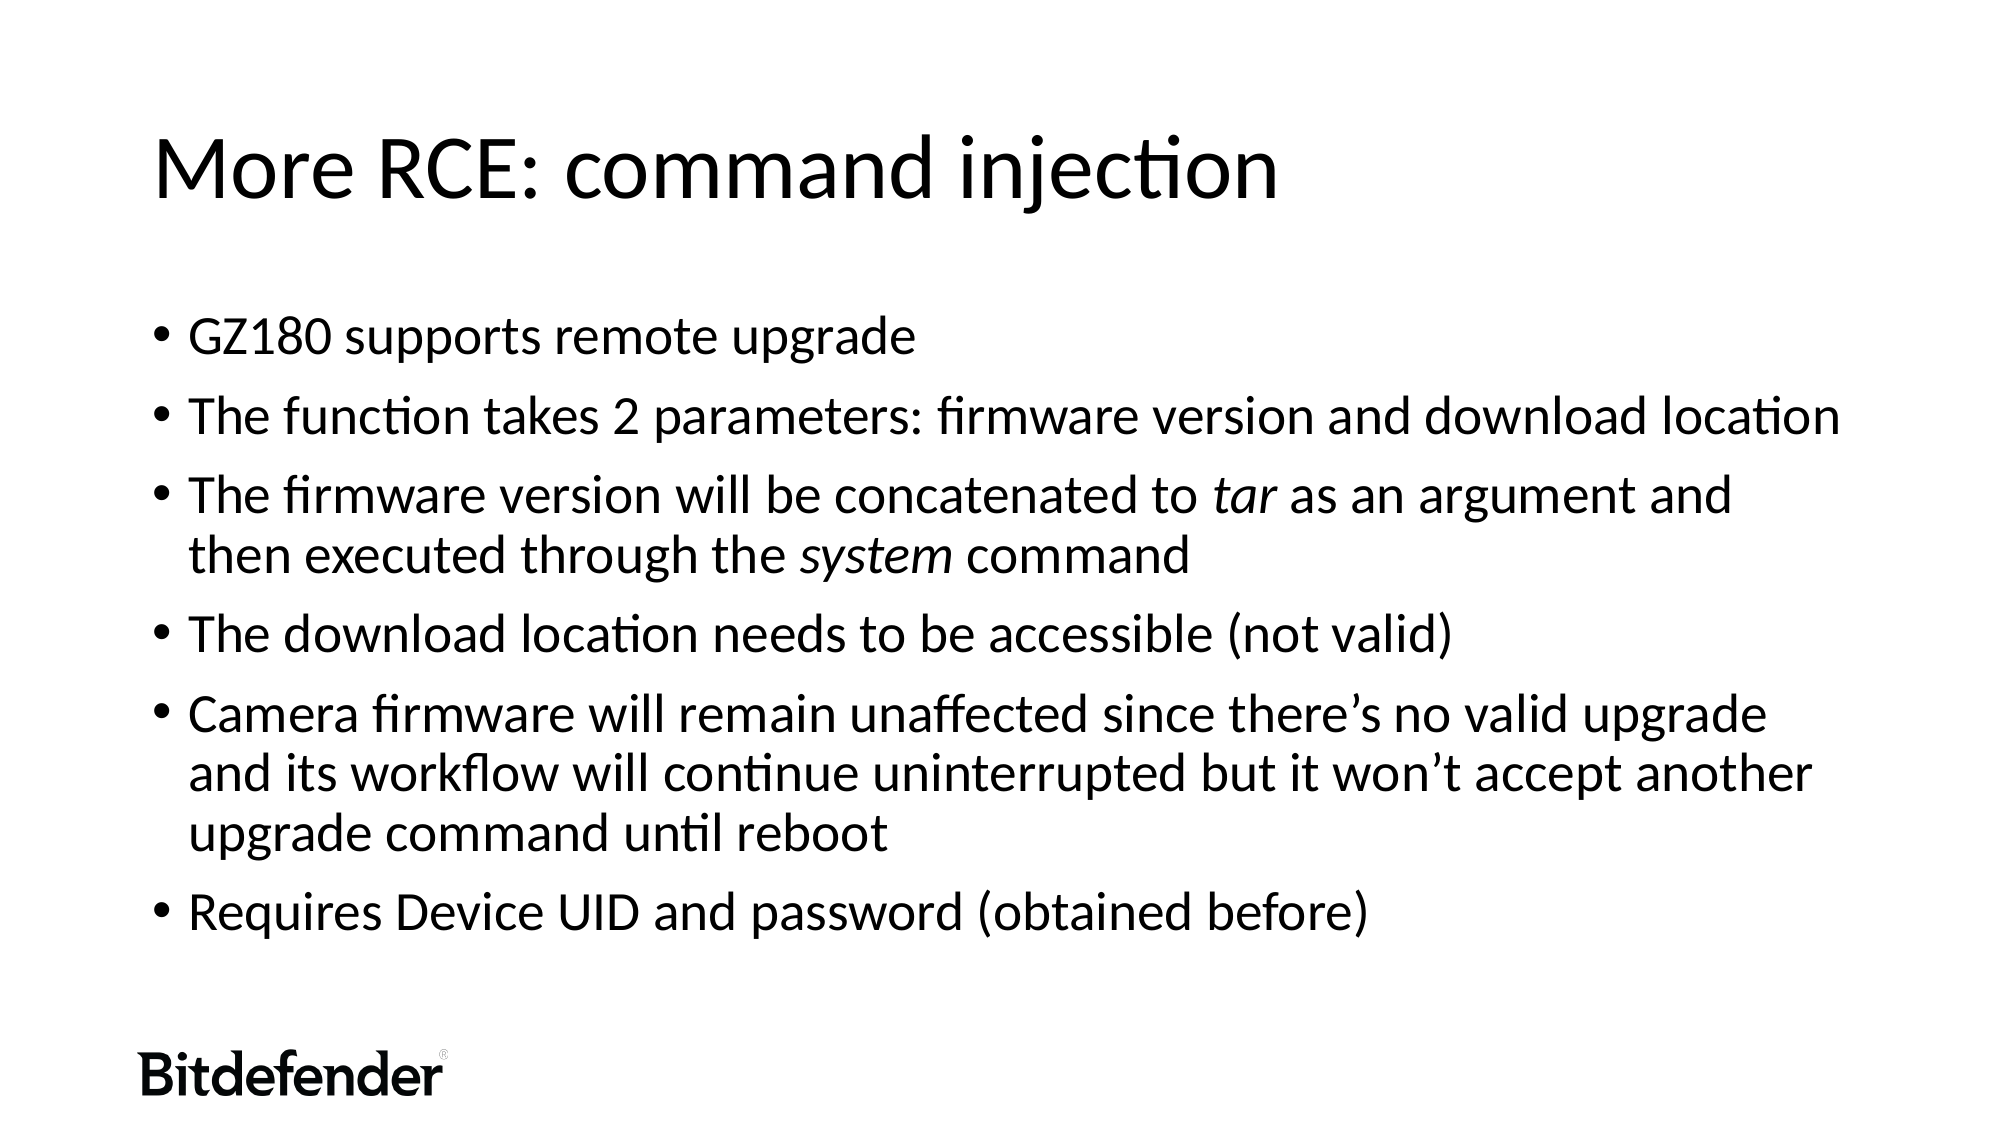

# More RCE: command injection
GZ180 supports remote upgrade
The function takes 2 parameters: firmware version and download location
The firmware version will be concatenated to tar as an argument and then executed through the system command
The download location needs to be accessible (not valid)
Camera firmware will remain unaffected since there’s no valid upgrade and its workflow will continue uninterrupted but it won’t accept another upgrade command until reboot
Requires Device UID and password (obtained before)